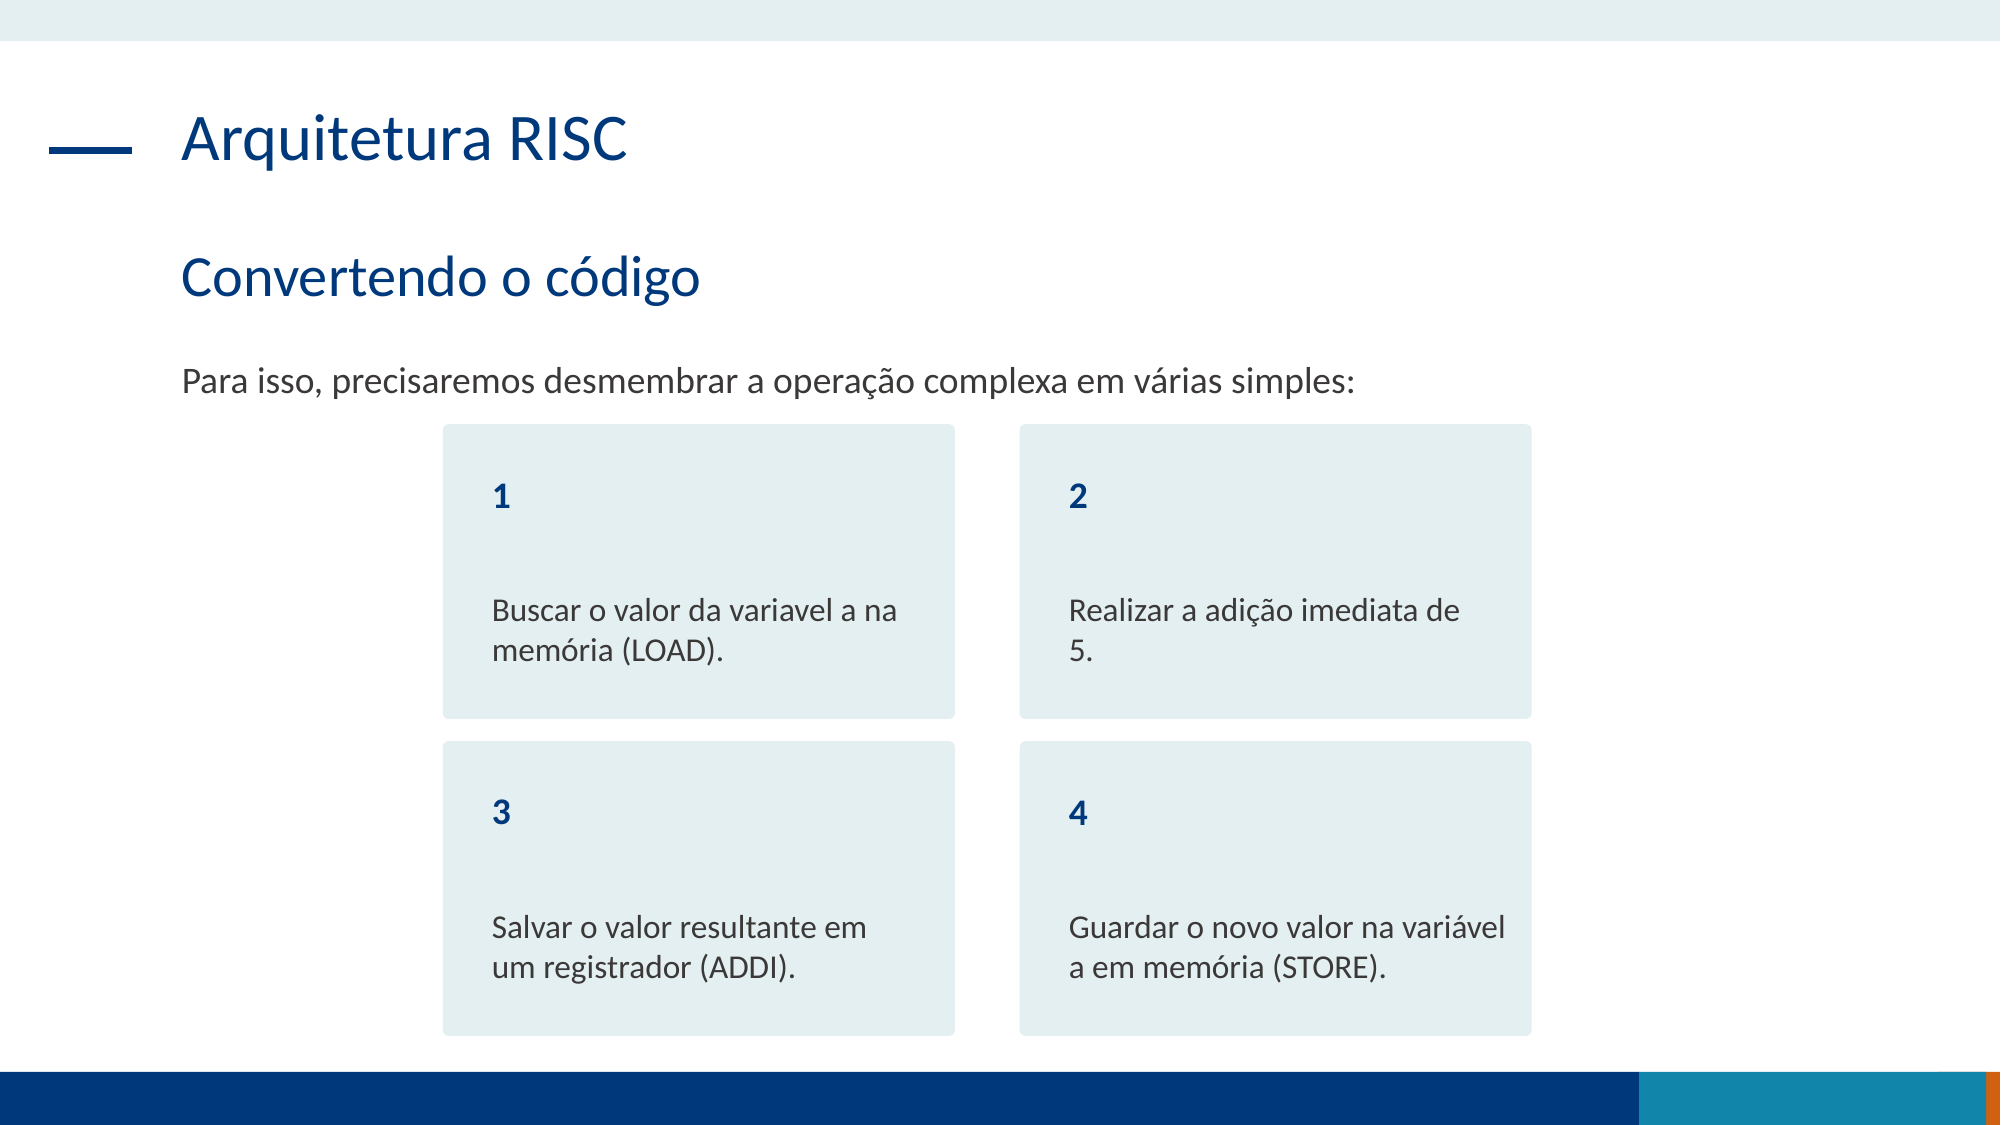

Arquitetura RISC
Convertendo o código
Para isso, precisaremos desmembrar a operação complexa em várias simples:

1
Buscar o valor da variavel a na memória (LOAD).

2
Realizar a adição imediata de 5.

3
Salvar o valor resultante em um registrador (ADDI).

4
Guardar o novo valor na variável a em memória (STORE).